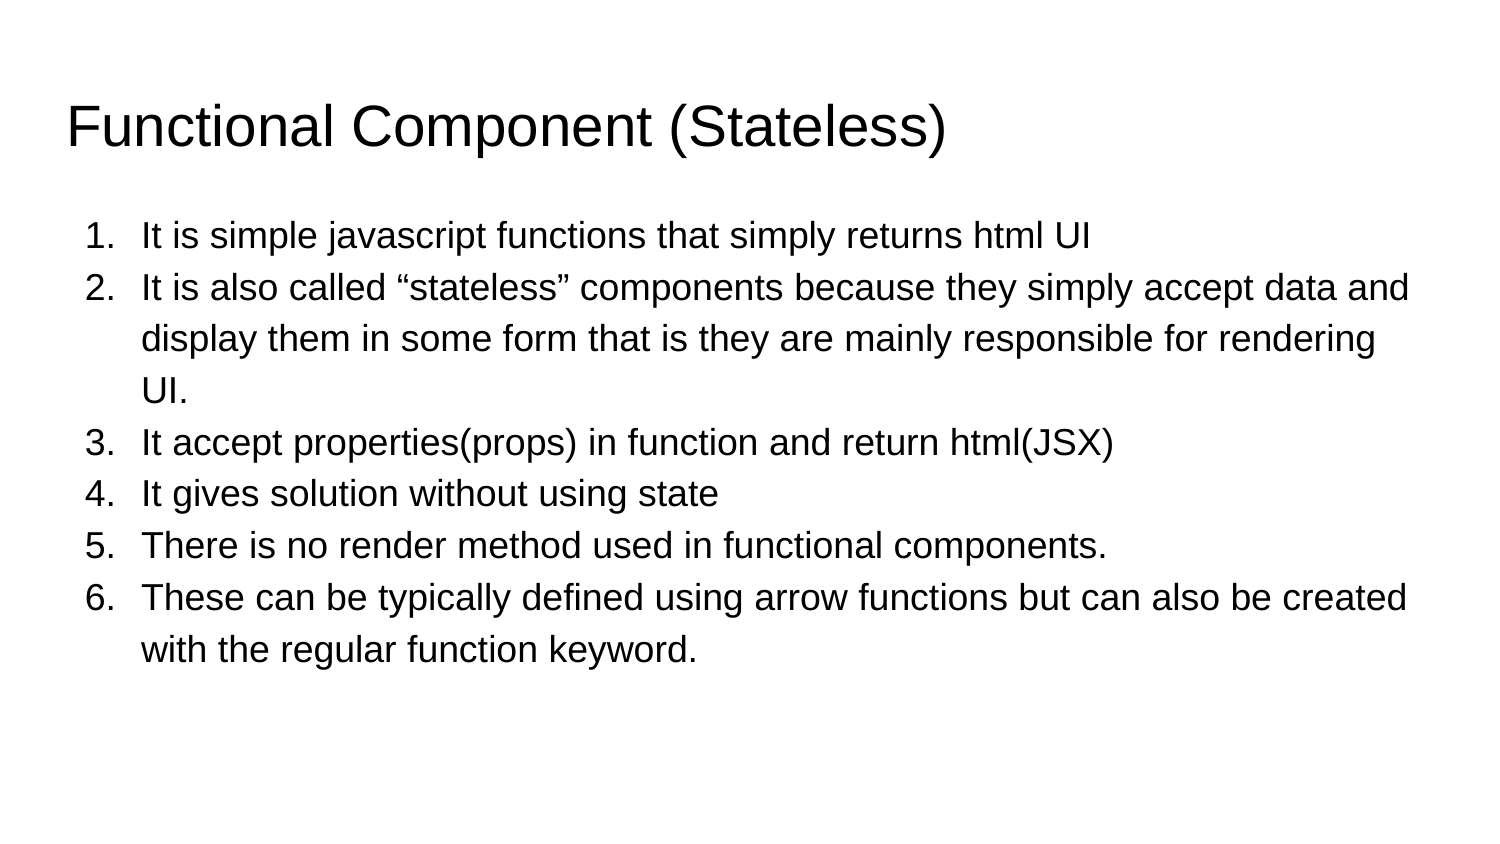

# Functional Component (Stateless)
It is simple javascript functions that simply returns html UI
It is also called “stateless” components because they simply accept data and display them in some form that is they are mainly responsible for rendering UI.
It accept properties(props) in function and return html(JSX)
It gives solution without using state
There is no render method used in functional components.
These can be typically defined using arrow functions but can also be created with the regular function keyword.